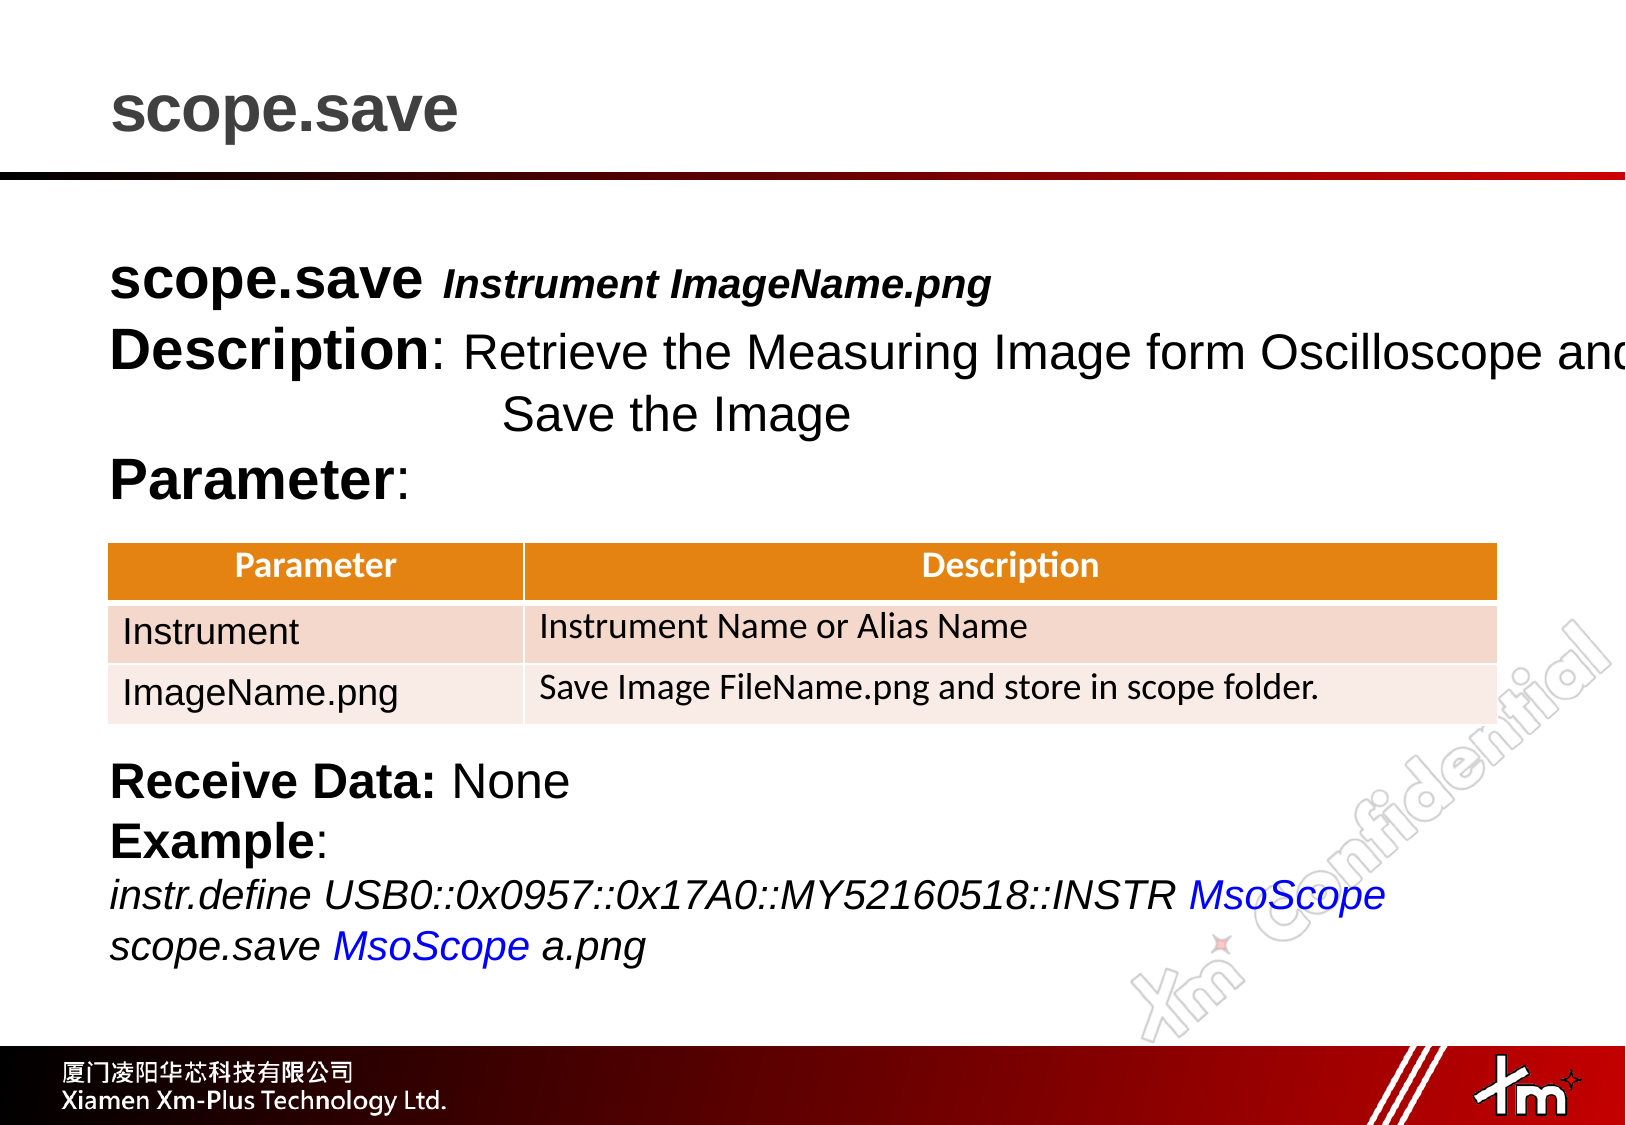

# scope.save
scope.save Instrument ImageName.png
Description: Retrieve the Measuring Image form Oscilloscope and
                            Save the Image
Parameter:

| Parameter | Description |
| --- | --- |
| Instrument | Instrument Name or Alias Name |
| ImageName.png | Save Image FileName.png and store in scope folder. |
Receive Data: None
Example:
instr.define USB0::0x0957::0x17A0::MY52160518::INSTR MsoScope
scope.save MsoScope a.png
82